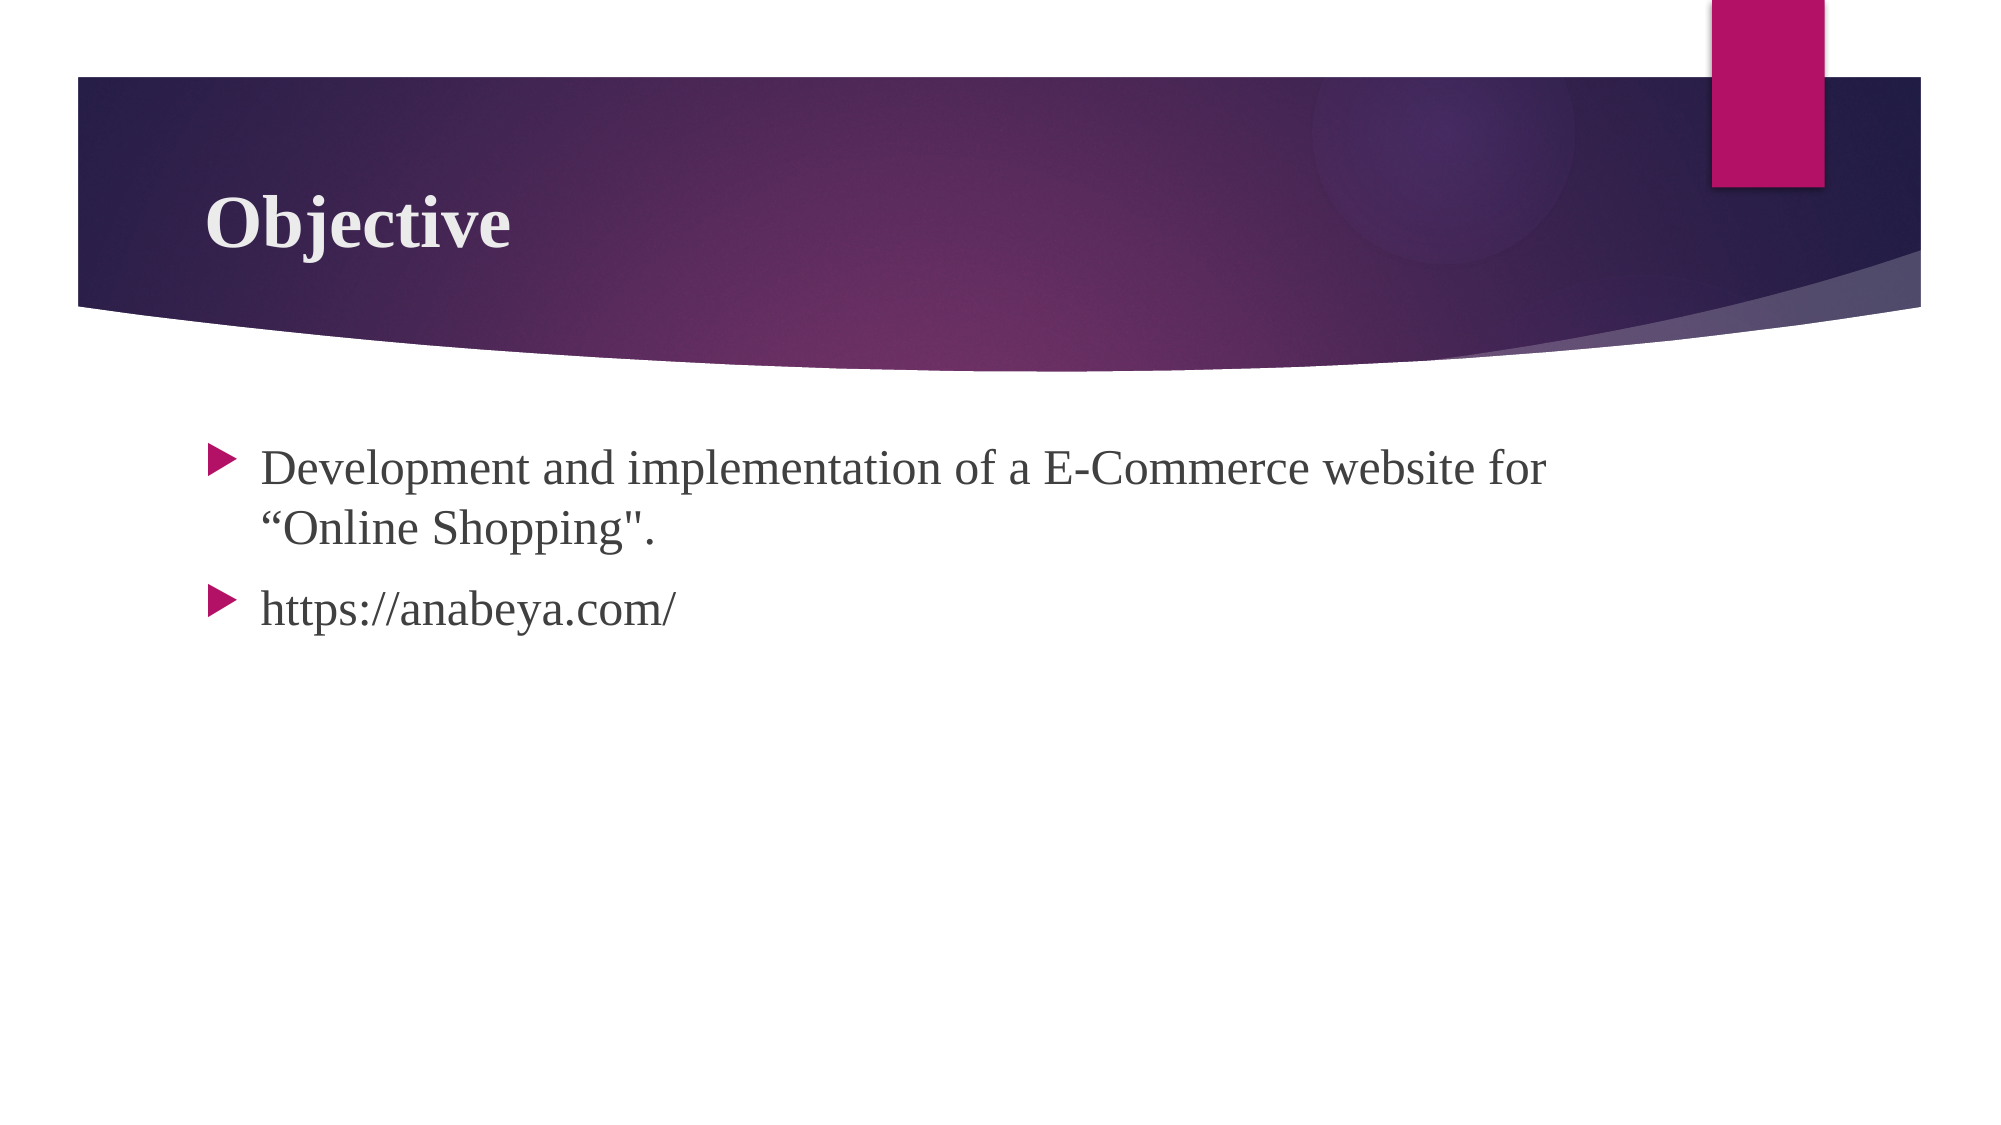

# Objective
Development and implementation of a E-Commerce website for “Online Shopping".
https://anabeya.com/